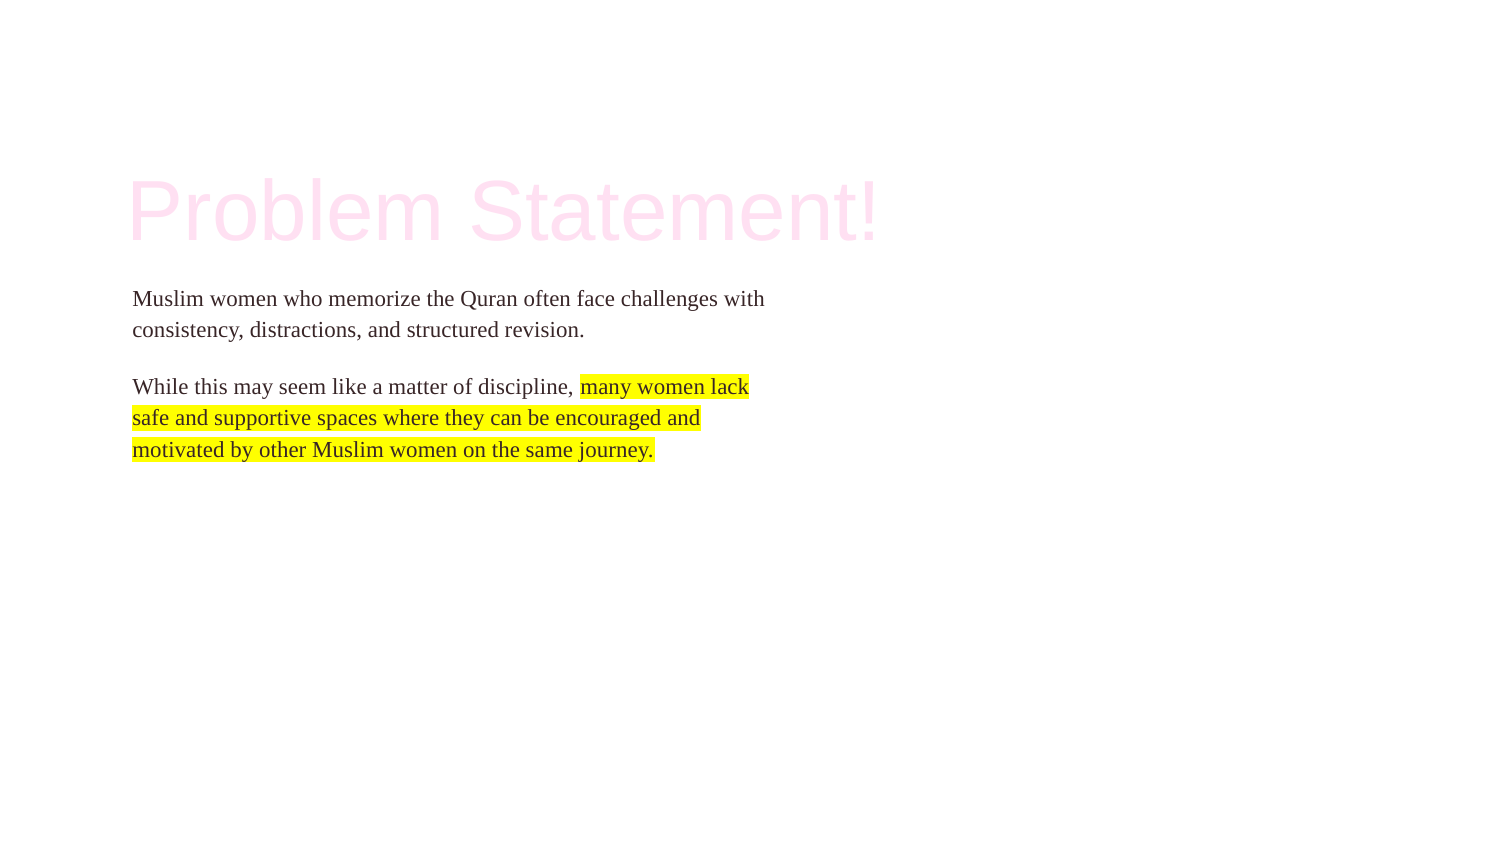

# Problem Statement!
Muslim women who memorize the Quran often face challenges with consistency, distractions, and structured revision.
While this may seem like a matter of discipline, many women lack safe and supportive spaces where they can be encouraged and motivated by other Muslim women on the same journey.